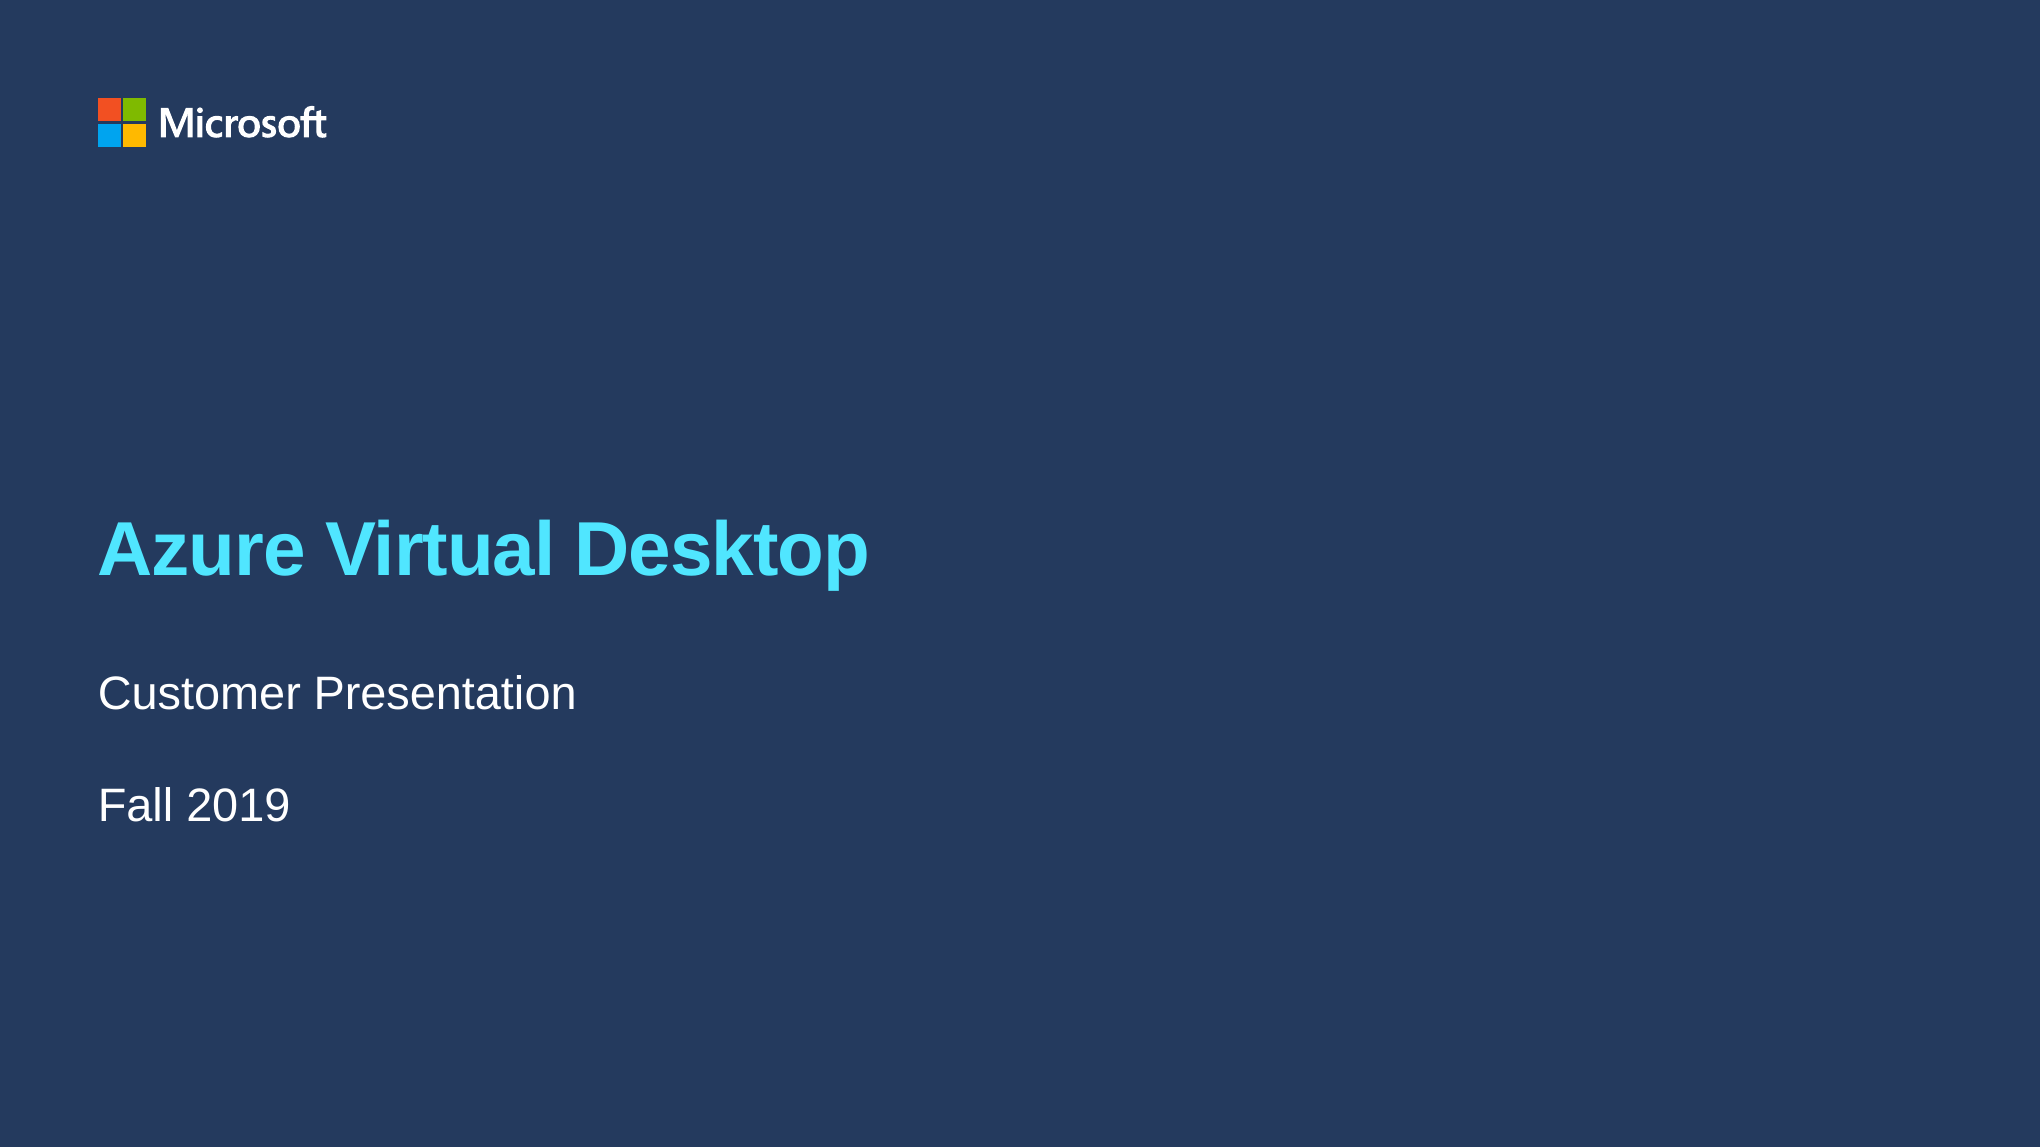

# Azure Virtual Desktop
Customer Presentation

Fall 2019